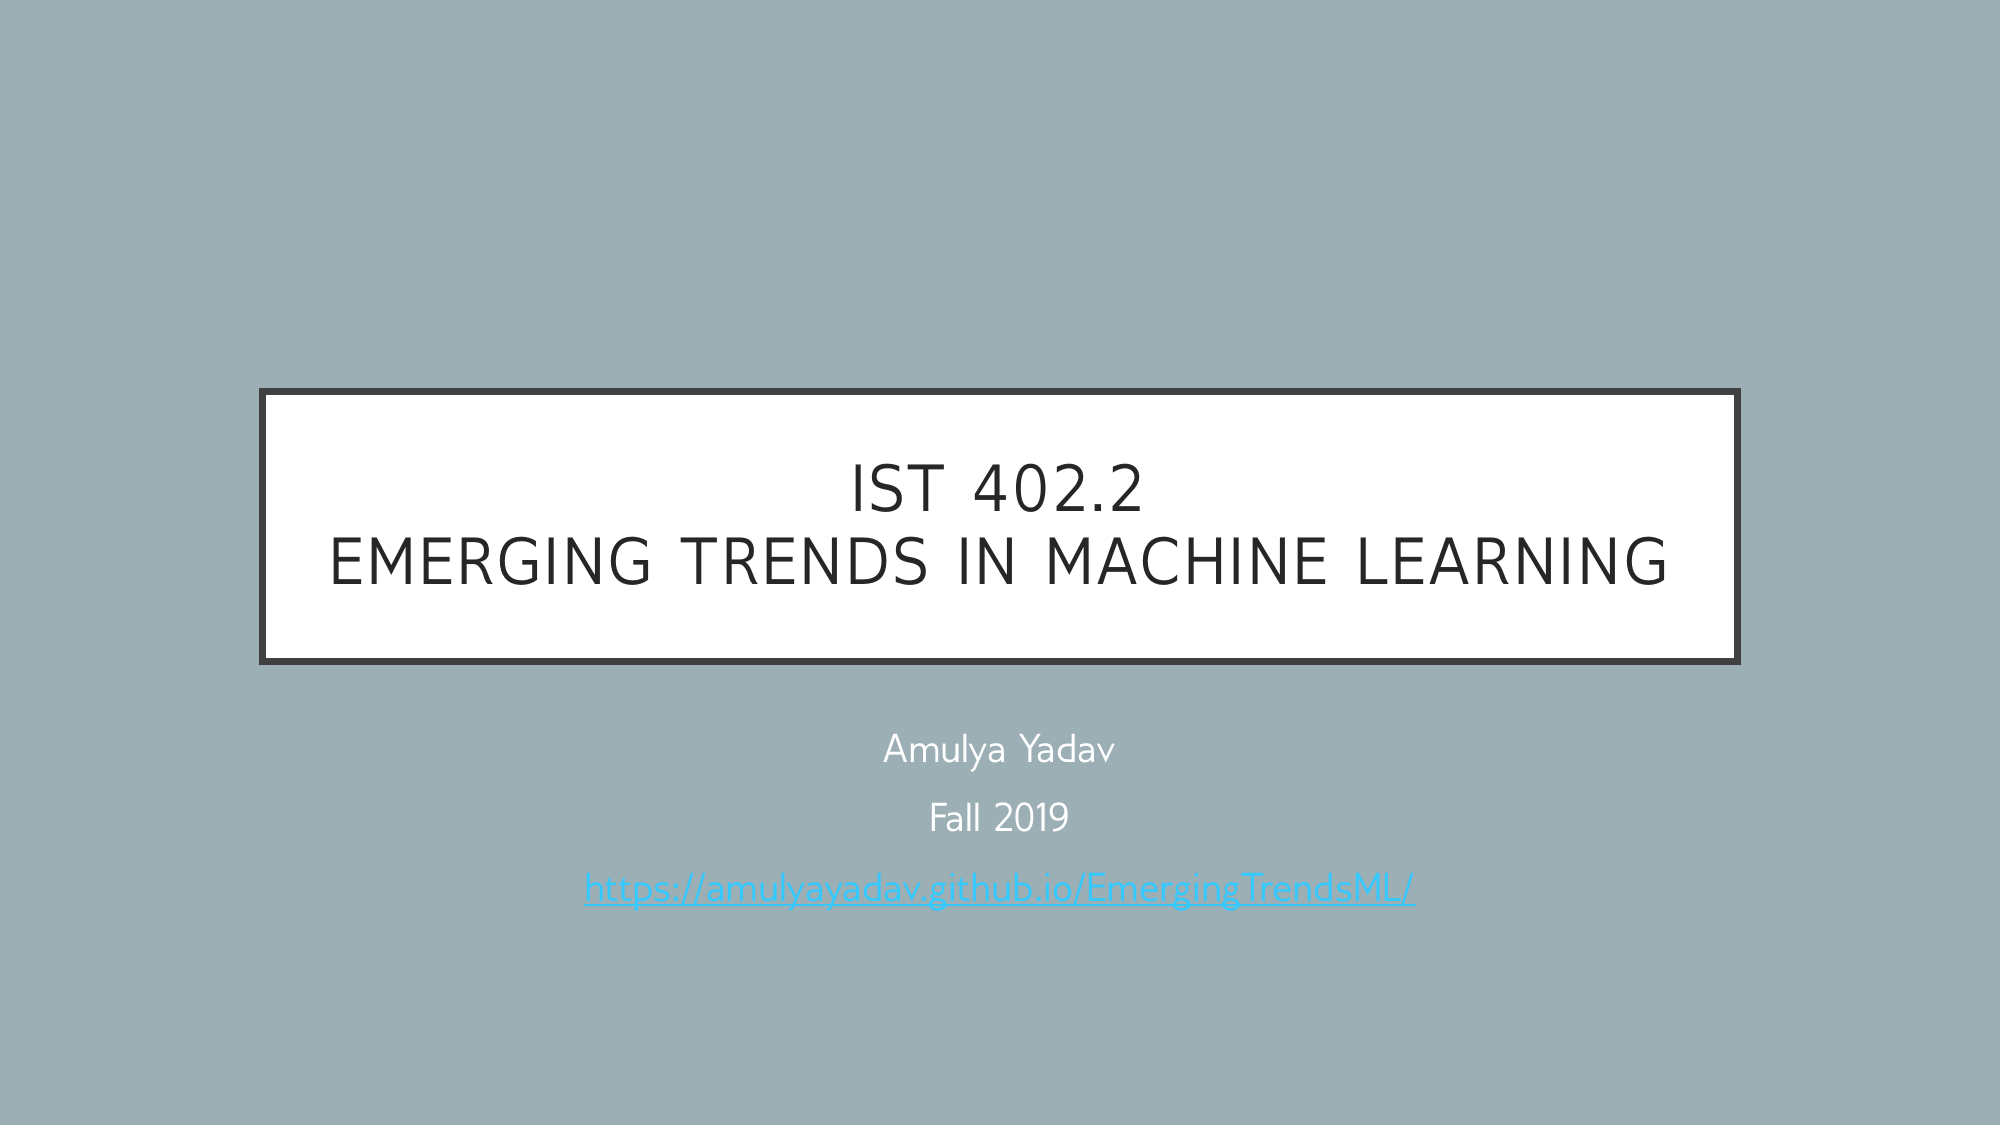

# IST 402.2 EMERGING TRENDS IN MACHINE LEARNING
Amulya Yadav
Fall 2019
https://amulyayadav.github.io/EmergingTrendsML/